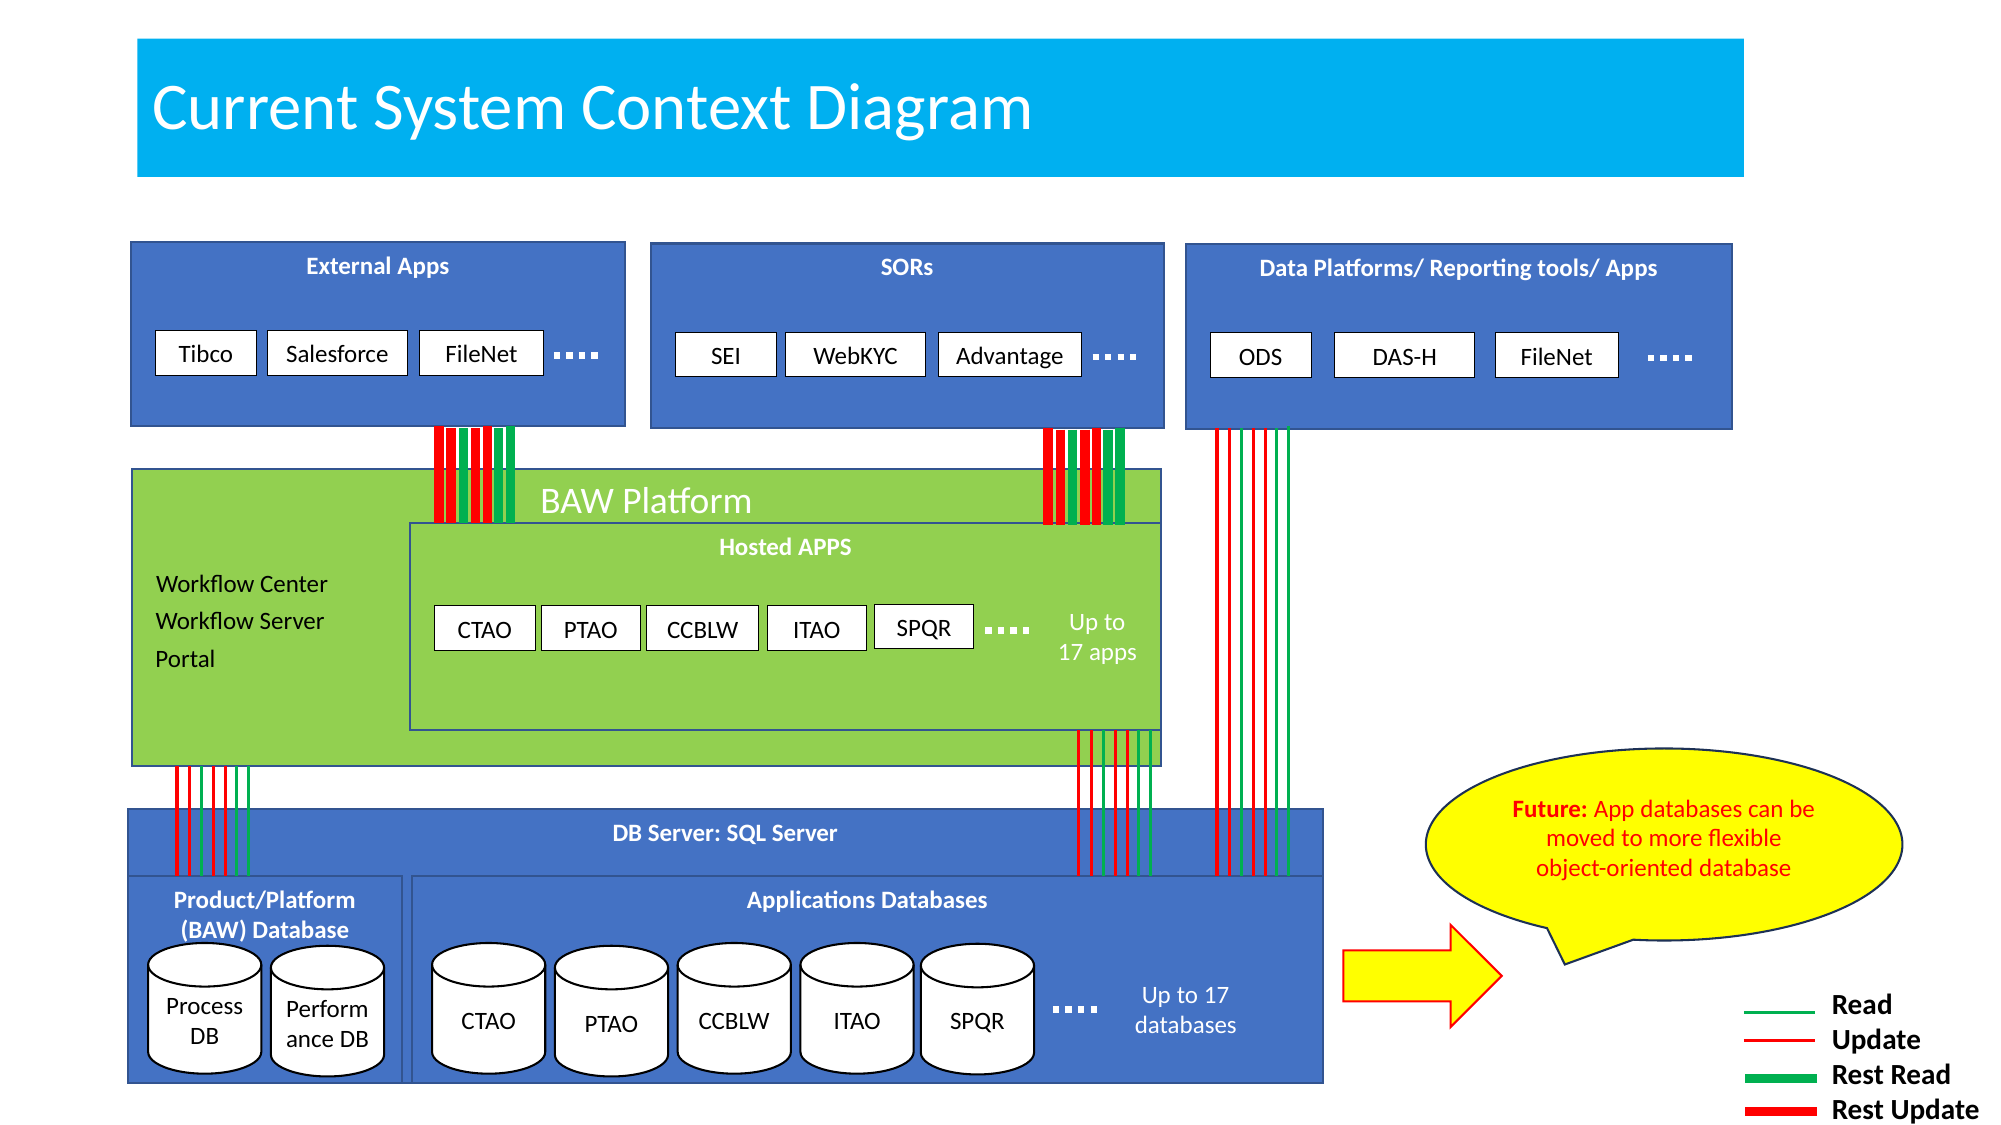

# Current System Context Diagram
External Apps
SORs
Data Platforms/ Reporting tools/ Apps
Tibco
Salesforce
FileNet
SEI
WebKYC
Advantage
ODS
DAS-H
FileNet
BAW Platform
Hosted APPS
Workflow Center
Workflow Server
Up to 17 apps
SPQR
CTAO
PTAO
CCBLW
ITAO
Portal

Future: App databases can be moved to more flexible object-oriented database

DB Server: SQL Server
Product/Platform (BAW) Database
Applications Databases
CCBLW
ITAO
Process DB
CTAO
SPQR
Performance DB
PTAO
Up to 17 databases

Read
Update
Rest Read
Rest Update